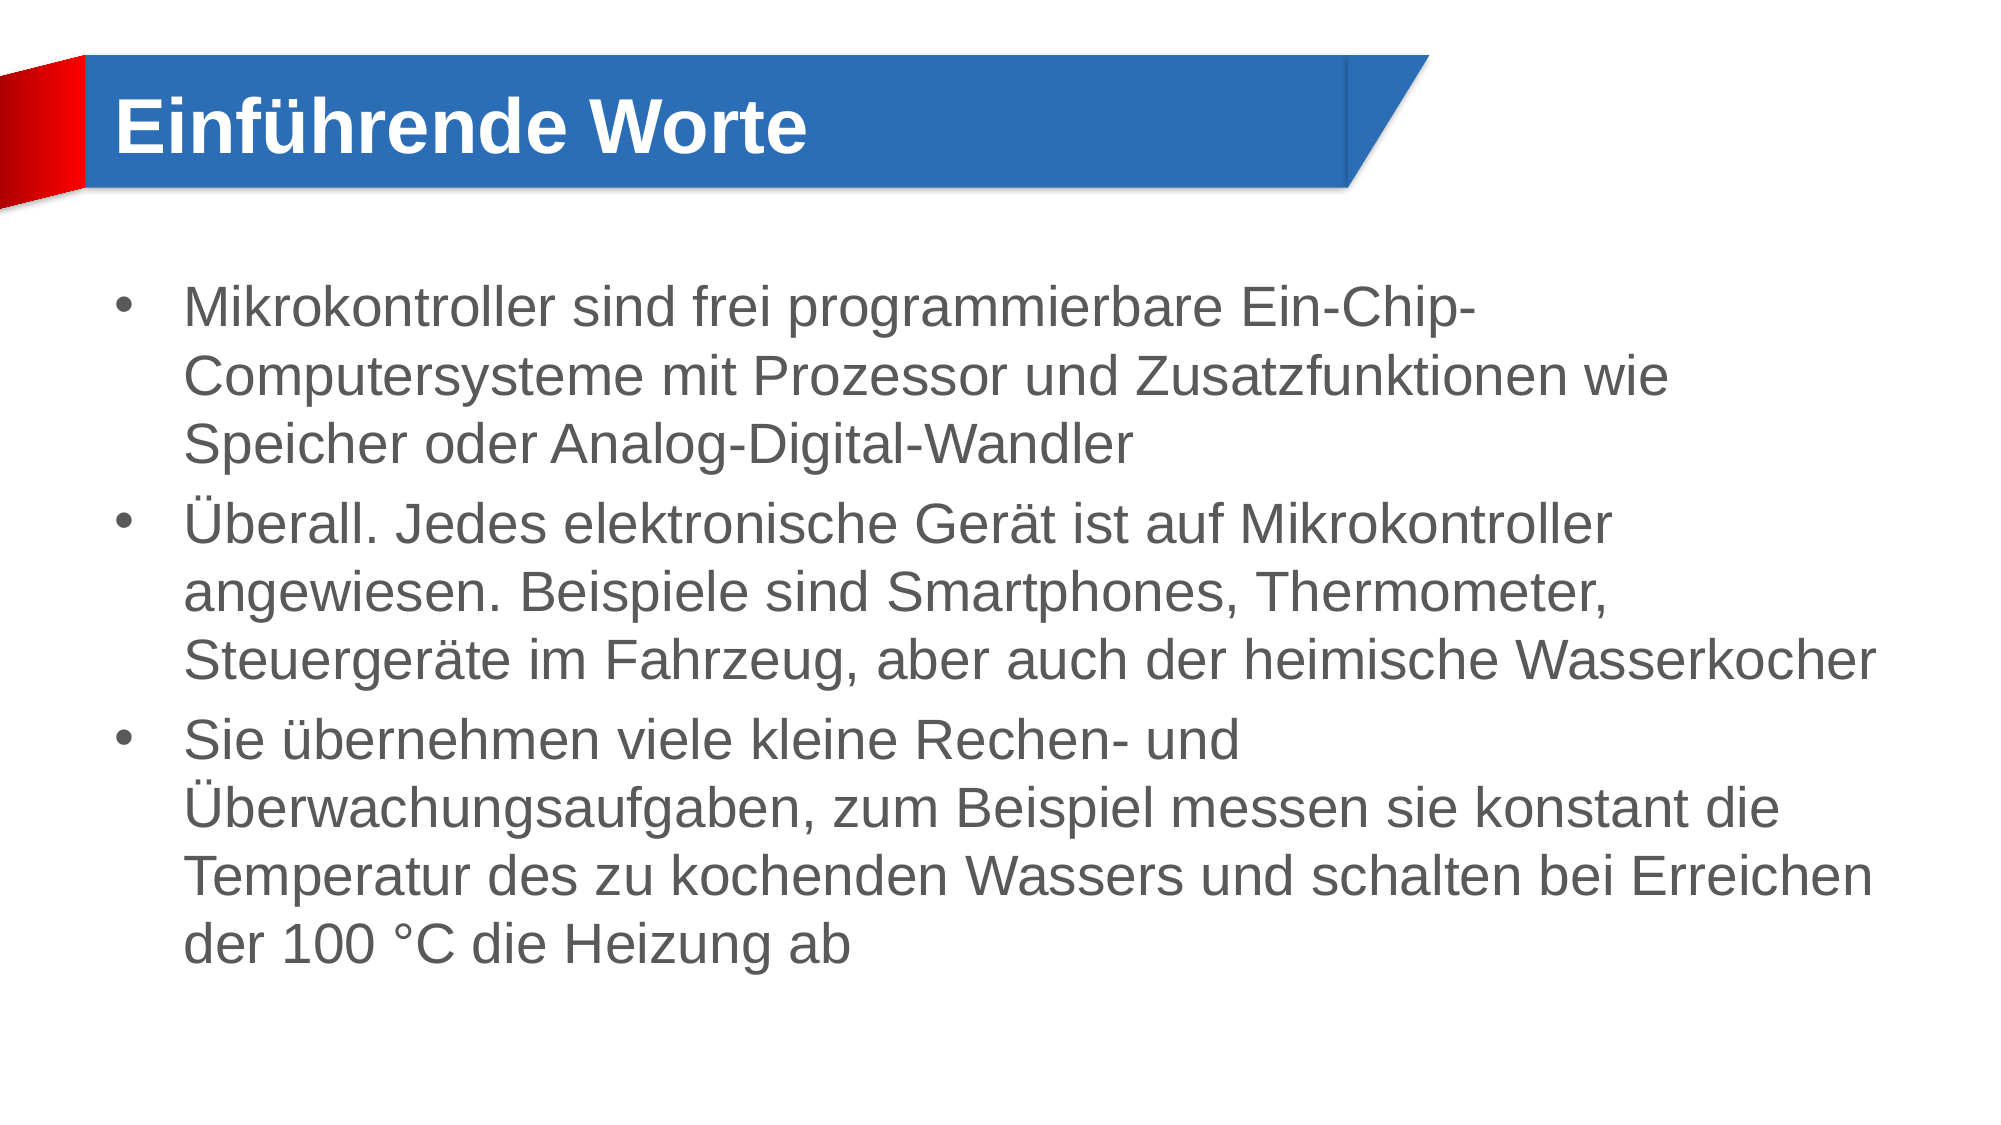

# Einführende Worte
Mikrokontroller sind frei programmierbare Ein-Chip-Computersysteme mit Prozessor und Zusatzfunktionen wie Speicher oder Analog-Digital-Wandler
Überall. Jedes elektronische Gerät ist auf Mikrokontroller angewiesen. Beispiele sind Smartphones, Thermometer, Steuergeräte im Fahrzeug, aber auch der heimische Wasserkocher
Sie übernehmen viele kleine Rechen- und Überwachungsaufgaben, zum Beispiel messen sie konstant die Temperatur des zu kochenden Wassers und schalten bei Erreichen der 100 °C die Heizung ab